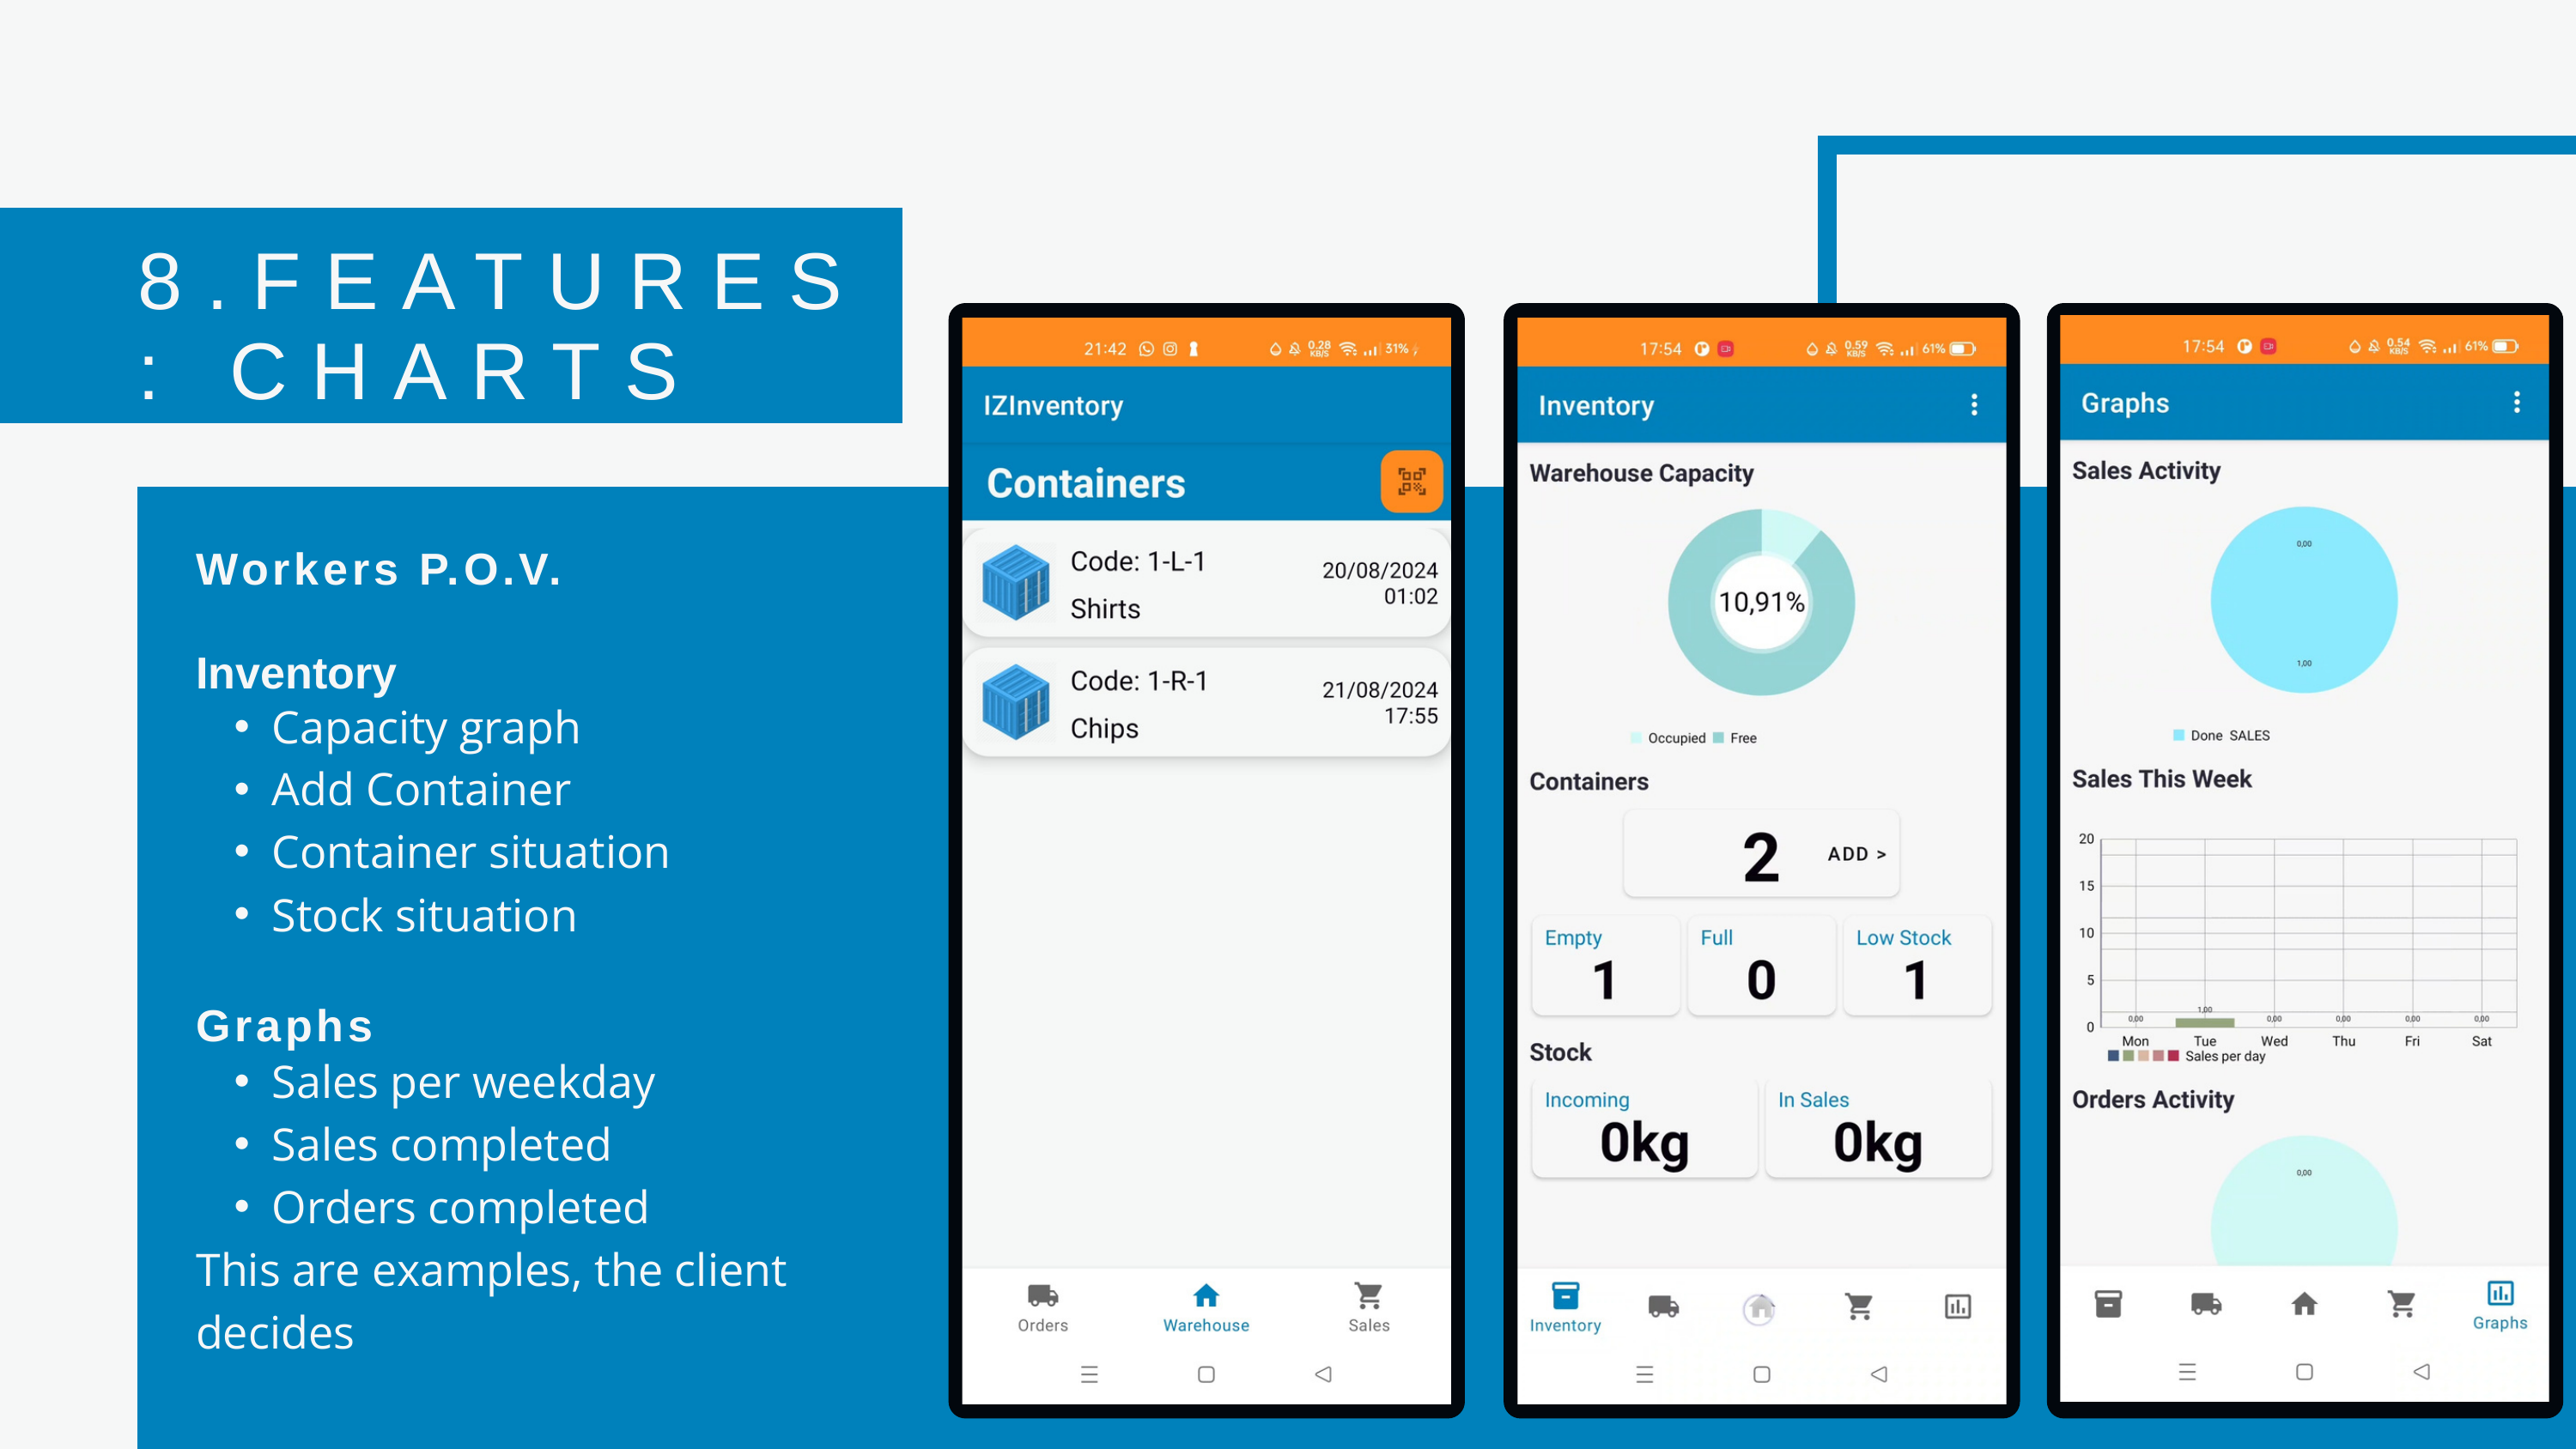

8.FEATURES: CHARTS

Workers P.O.V.
Inventory
Capacity graph
Add Container
Container situation
Stock situation
Graphs
Sales per weekday
Sales completed
Orders completed
This are examples, the client decides